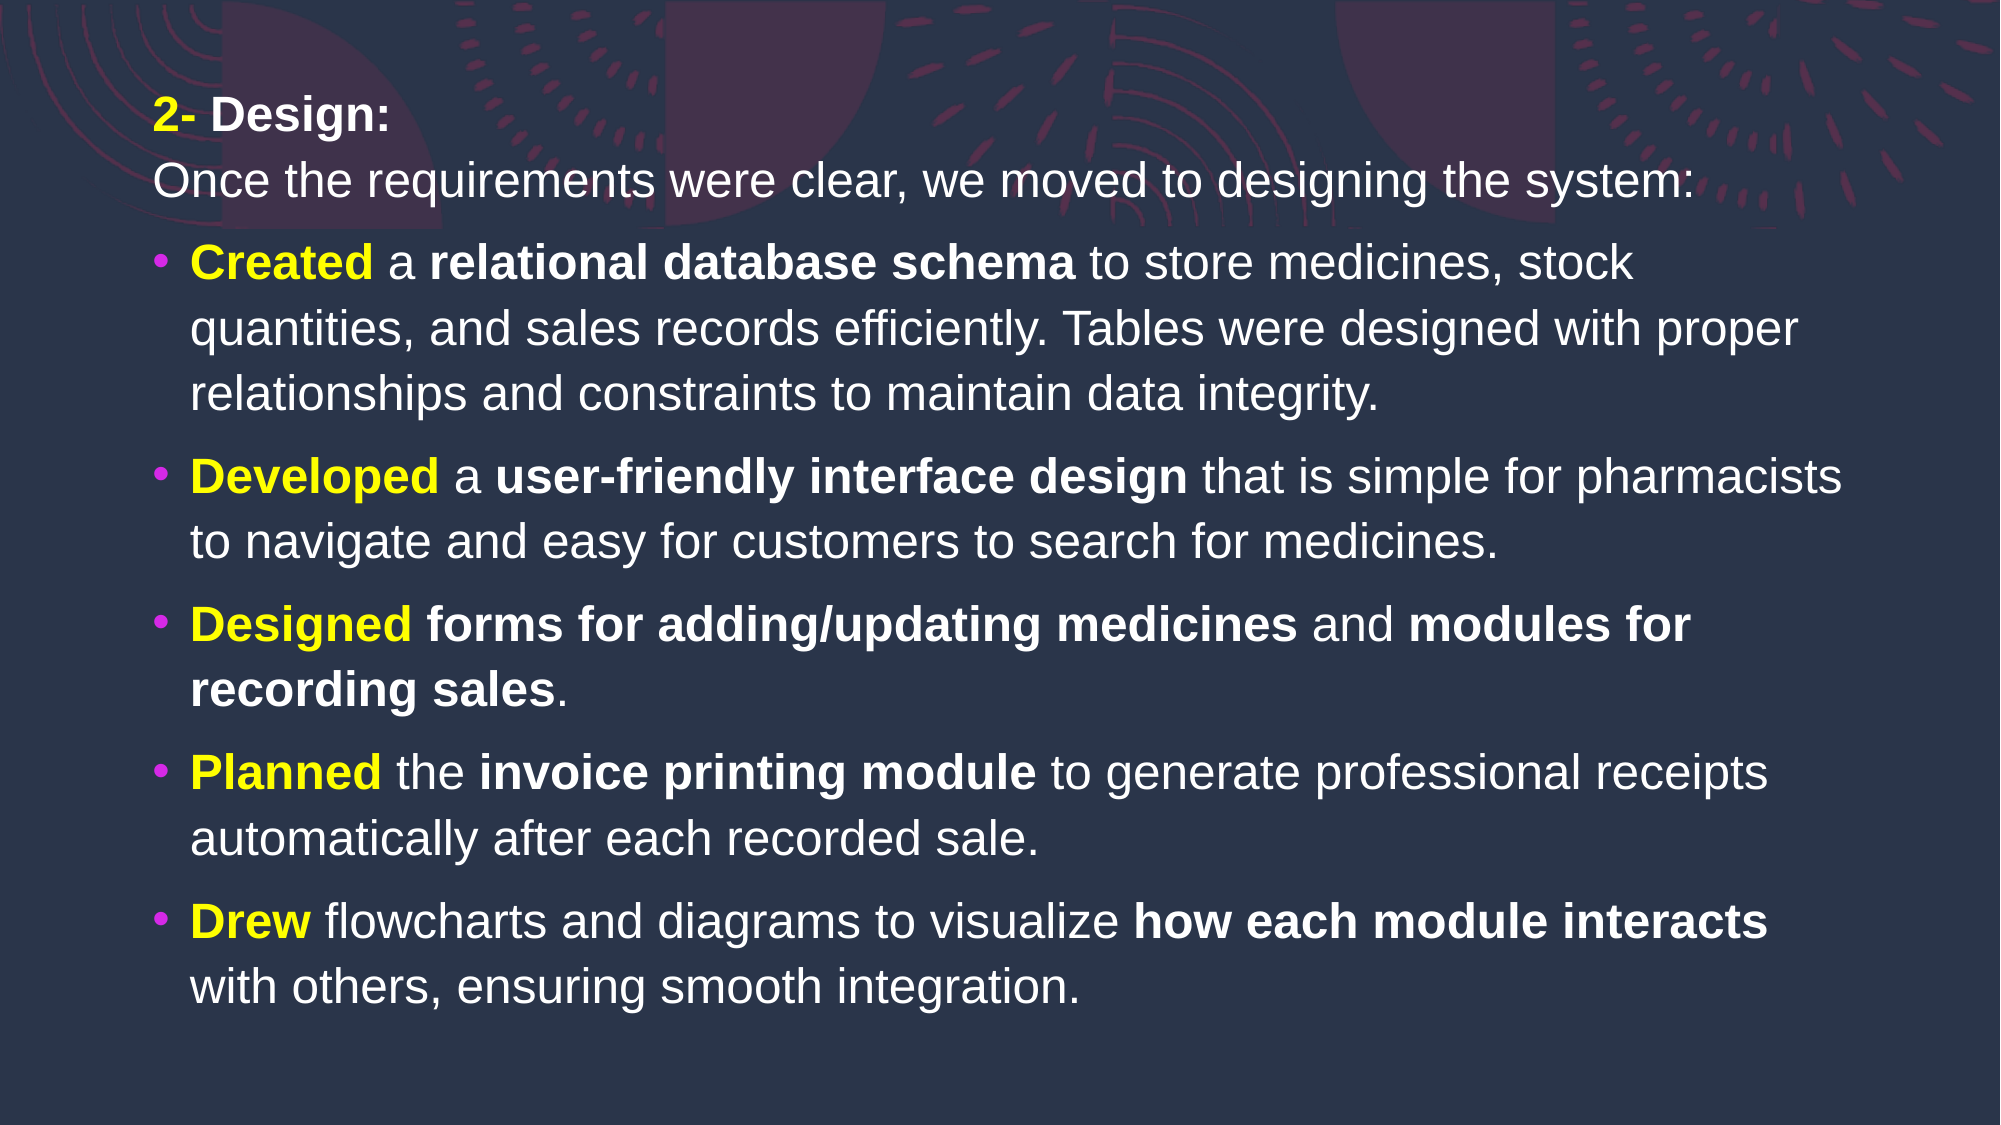

2- Design:
Once the requirements were clear, we moved to designing the system:
Created a relational database schema to store medicines, stock quantities, and sales records efficiently. Tables were designed with proper relationships and constraints to maintain data integrity.
Developed a user-friendly interface design that is simple for pharmacists to navigate and easy for customers to search for medicines.
Designed forms for adding/updating medicines and modules for recording sales.
Planned the invoice printing module to generate professional receipts automatically after each recorded sale.
Drew flowcharts and diagrams to visualize how each module interacts with others, ensuring smooth integration.